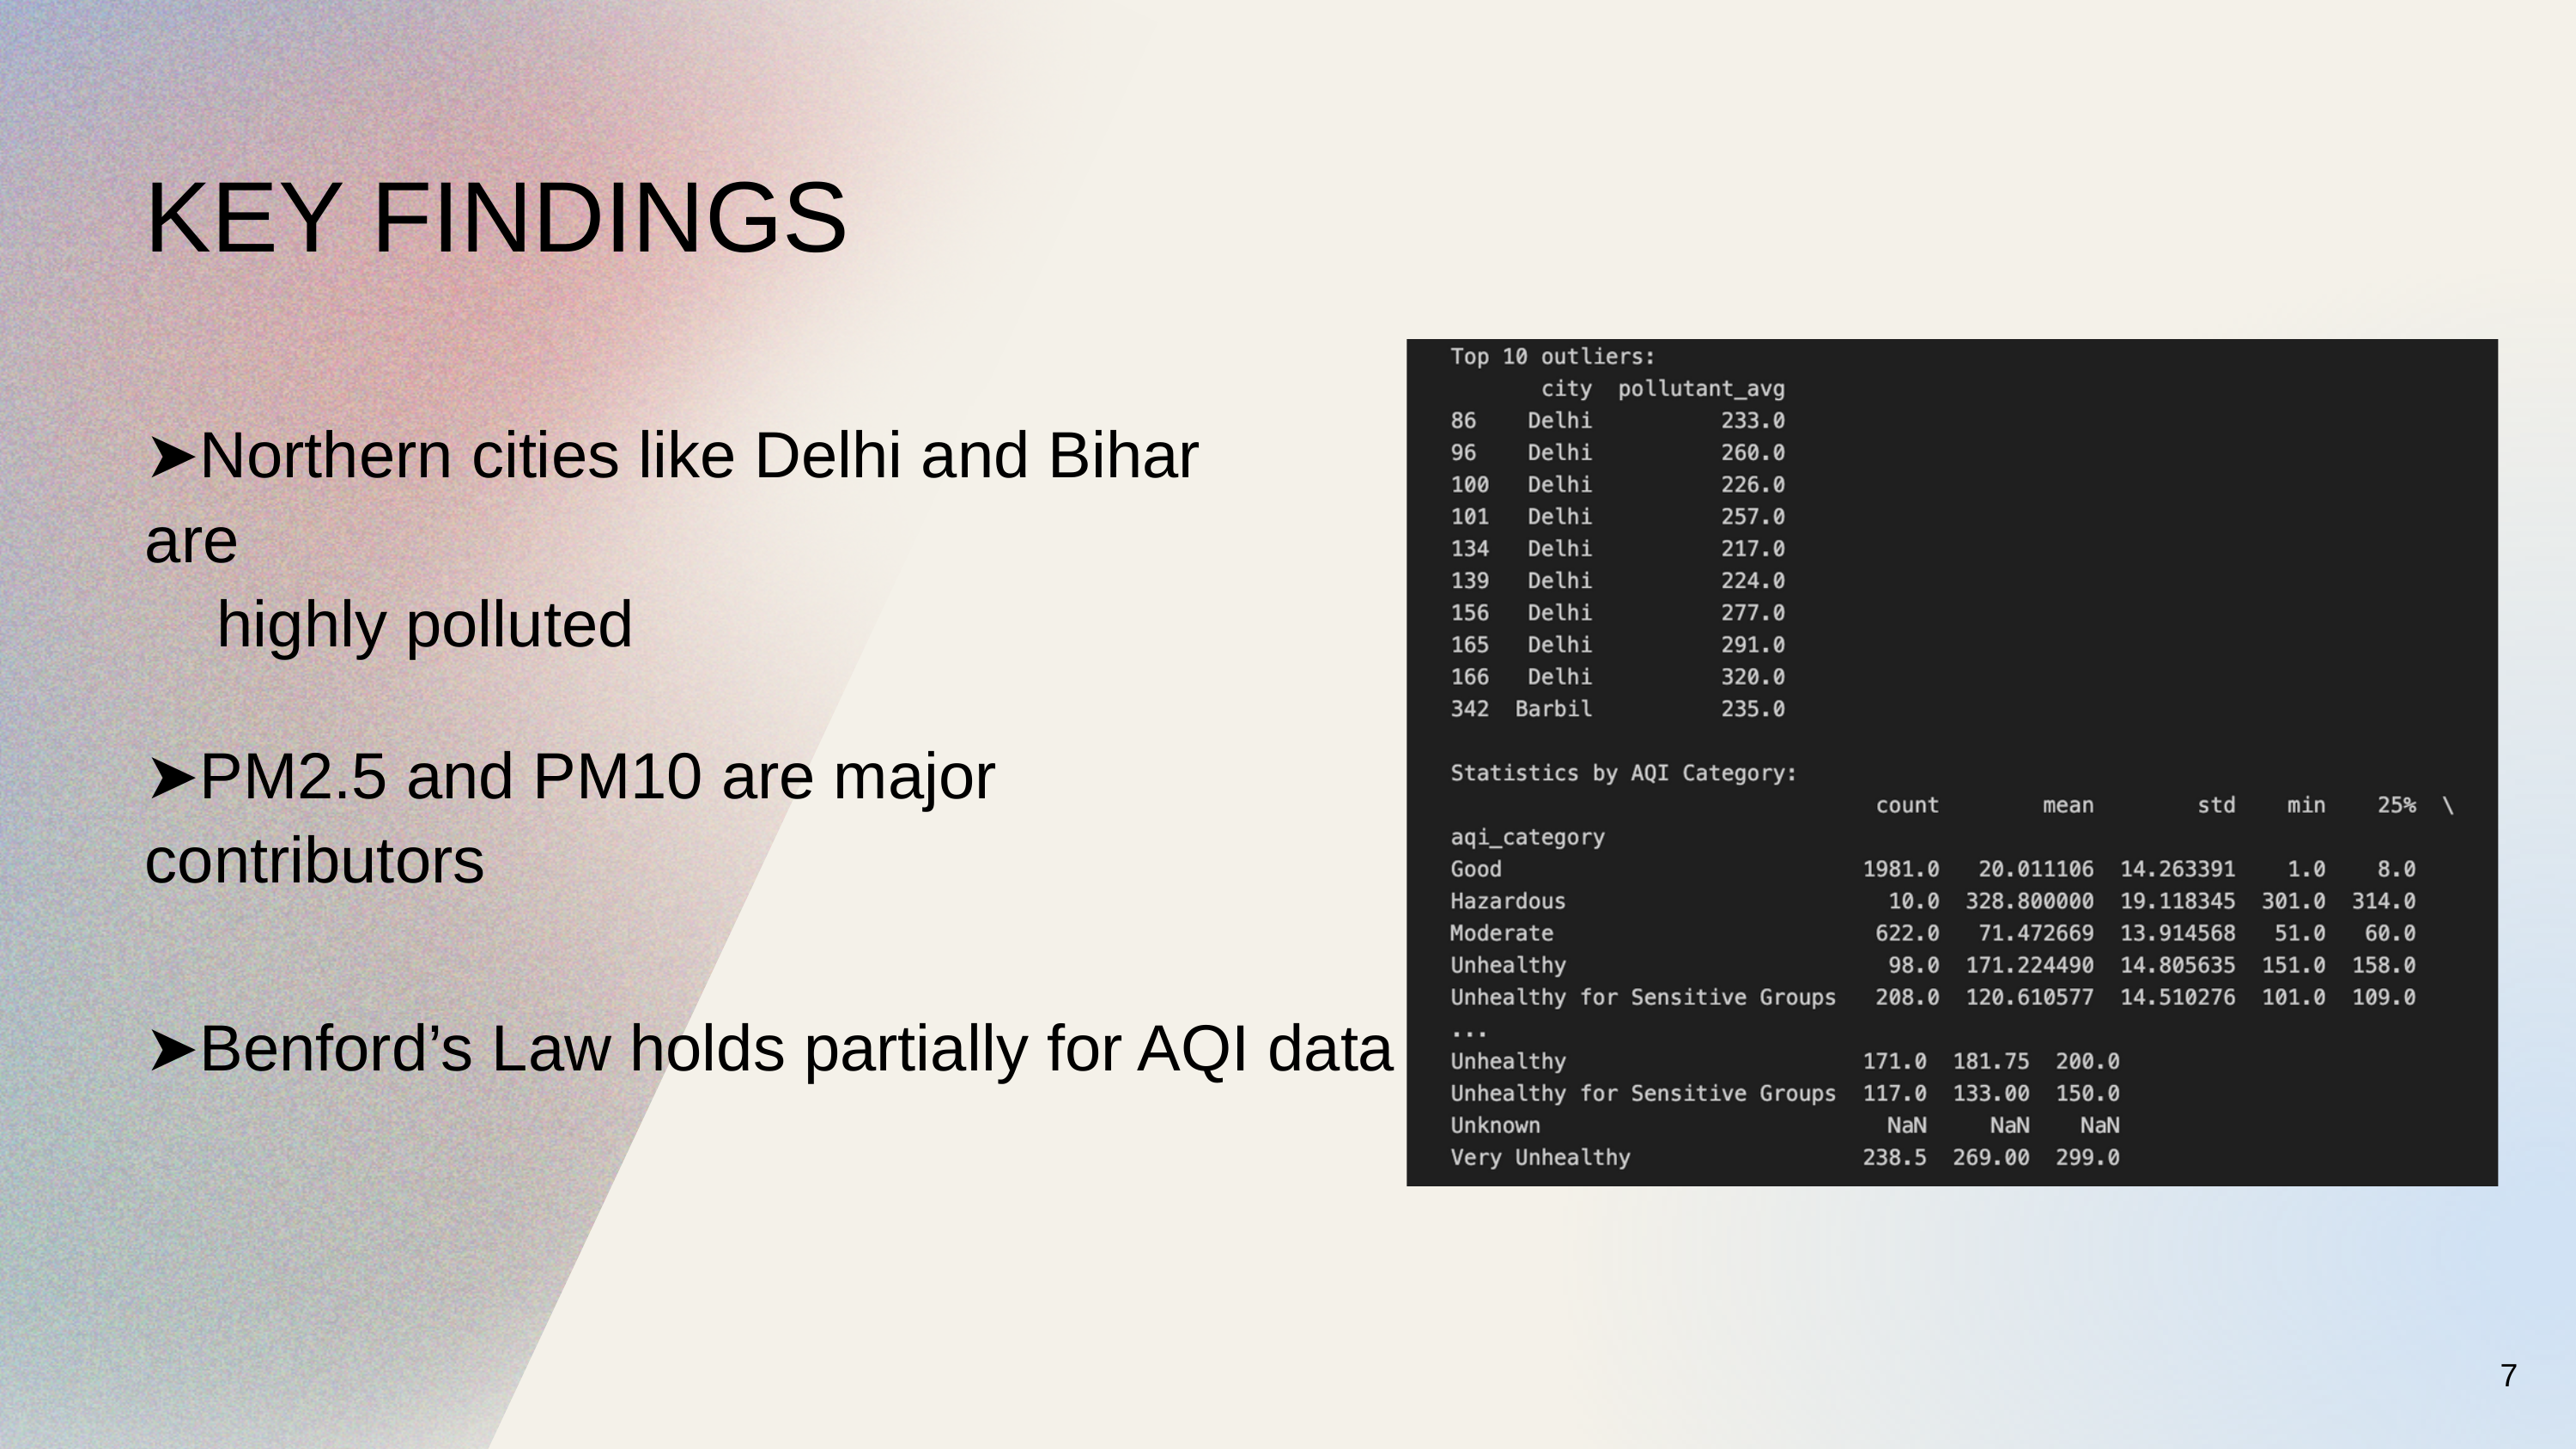

KEY FINDINGS

➤Northern cities like Delhi and Bihar are
    highly polluted

➤PM2.5 and PM10 are major contributors

➤Benford’s Law holds partially for AQI data

7